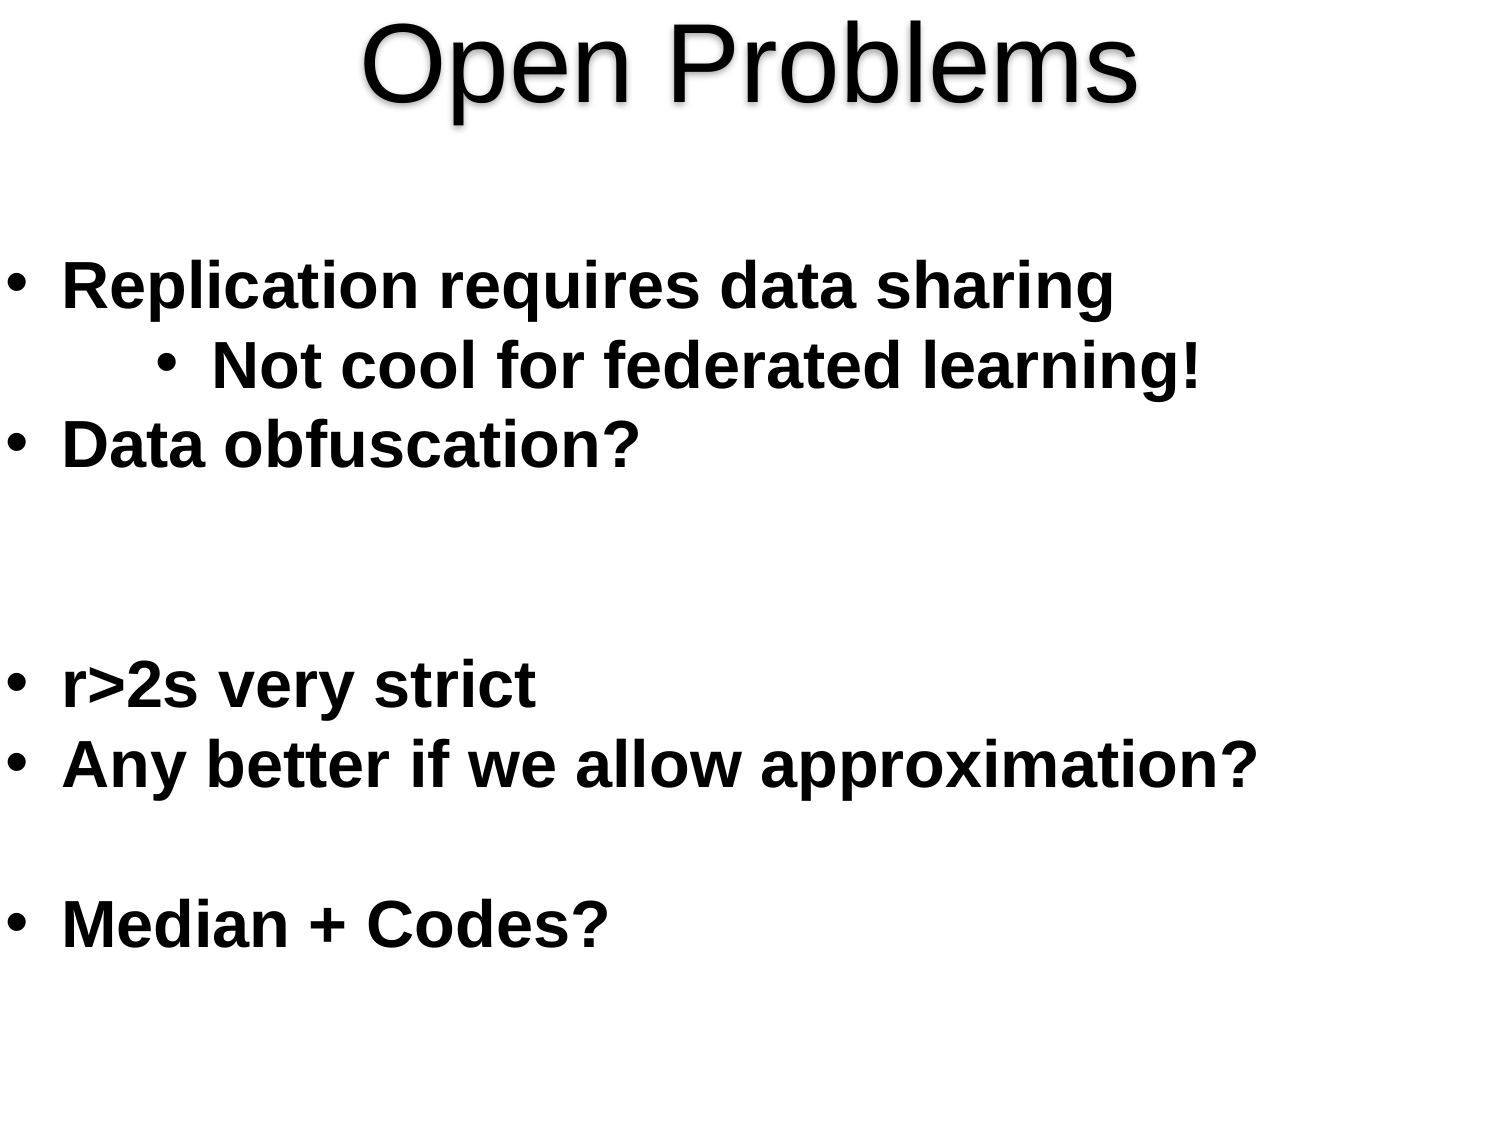

Open Problems
Replication requires data sharing
Not cool for federated learning!
Data obfuscation?

r>2s very strict
Any better if we allow approximation?

Median + Codes?